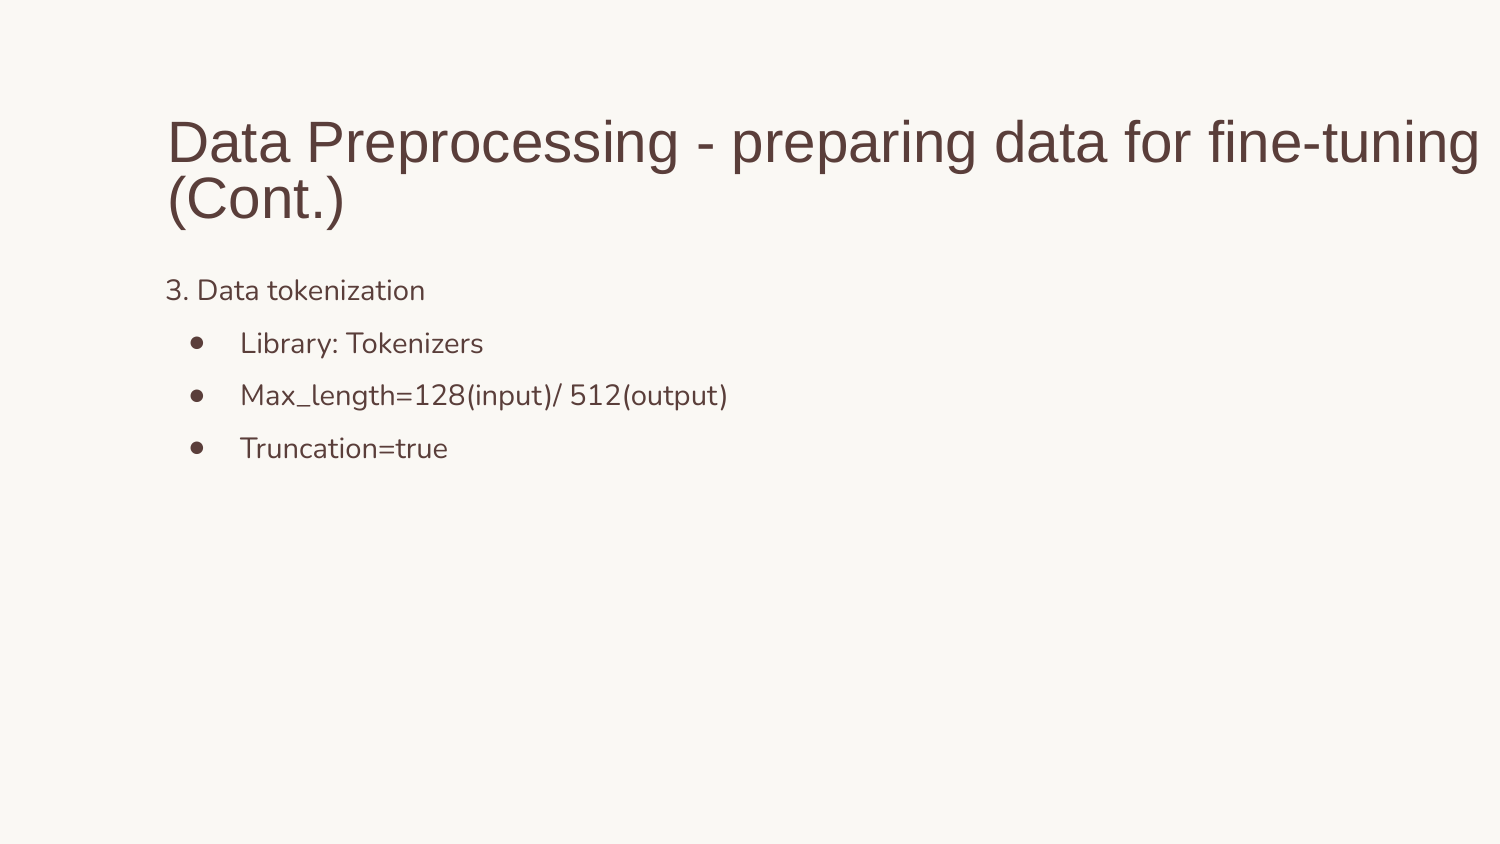

# Data Preprocessing - preparing data for fine-tuning (Cont.)
3. Data tokenization
Library: Tokenizers
Max_length=128(input)/ 512(output)
Truncation=true